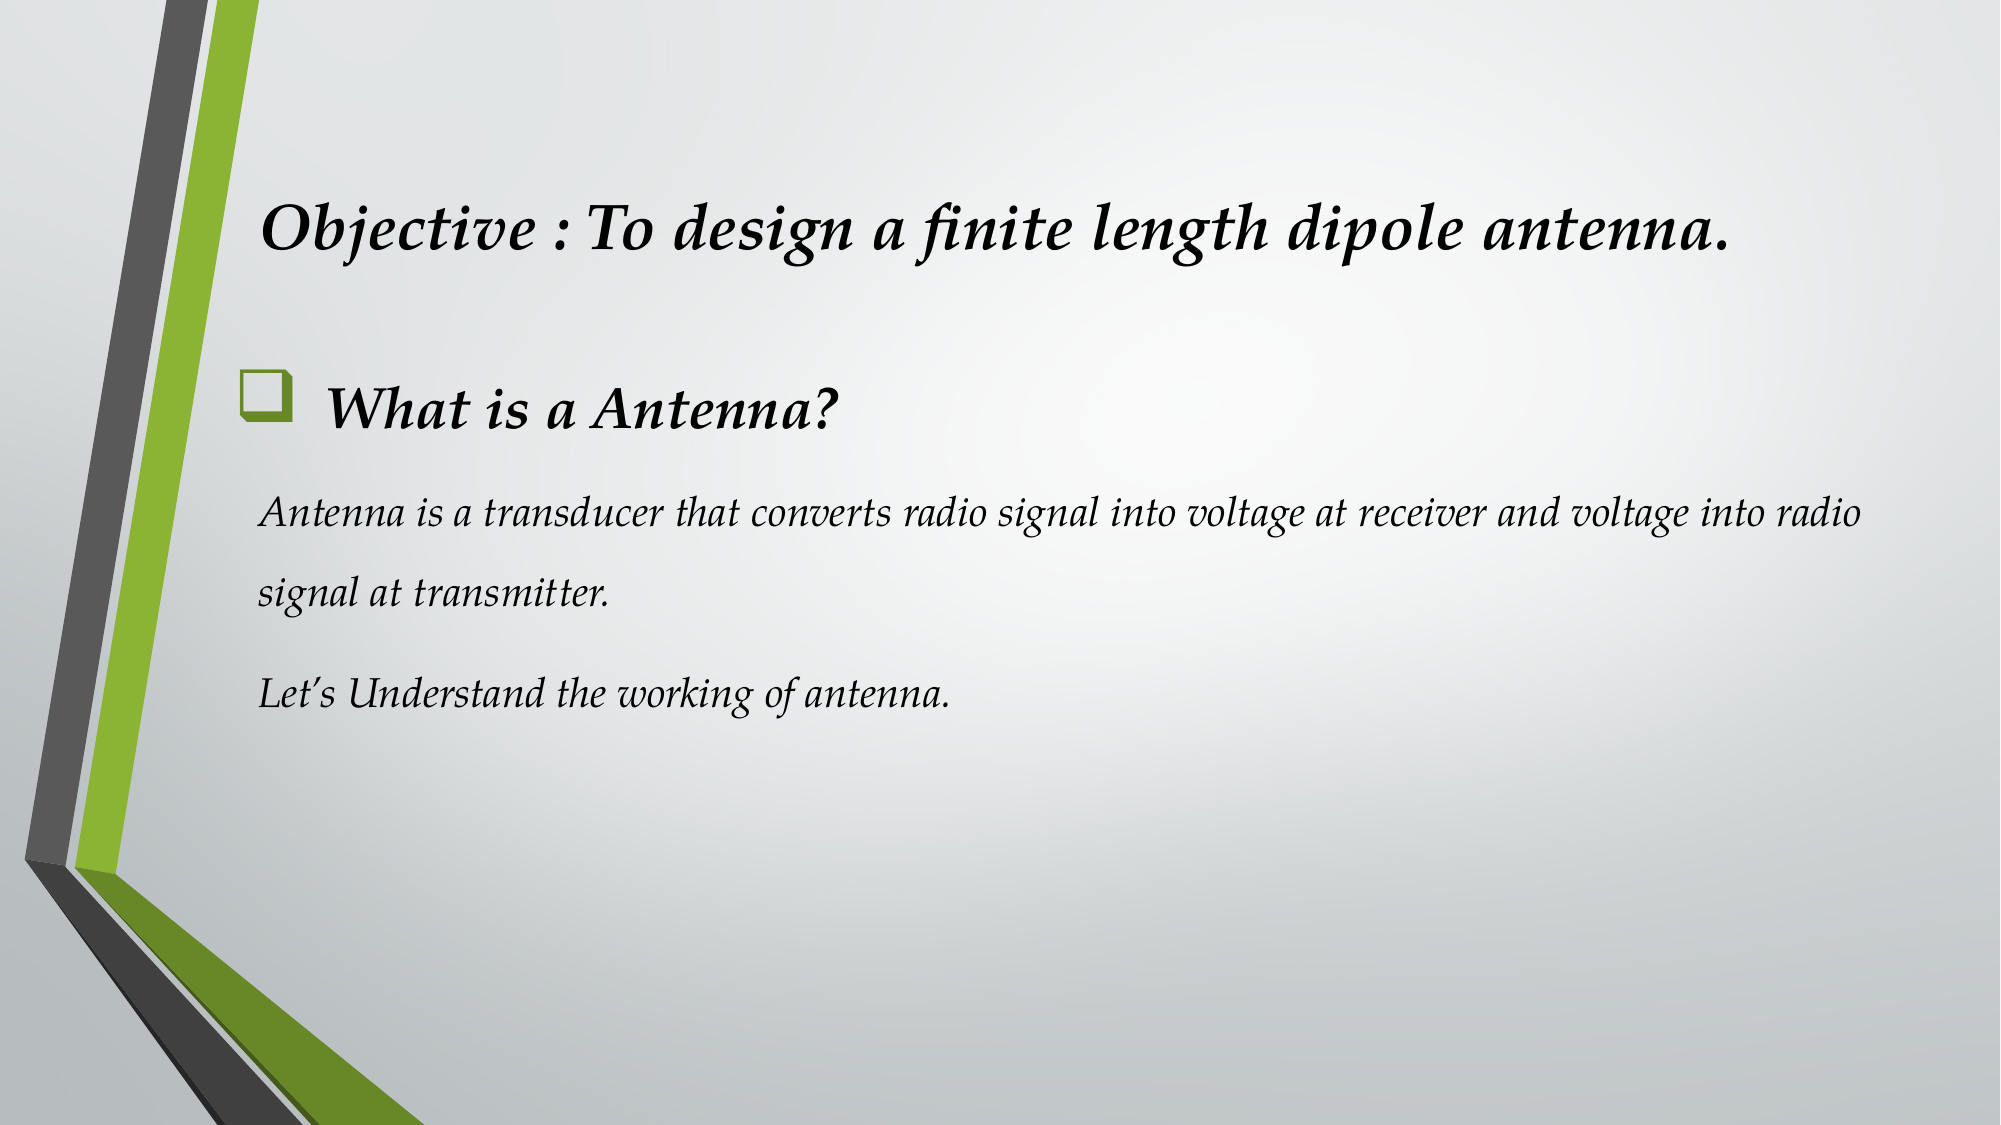

# Objective : To design a finite length dipole antenna.
  What is a Antenna?
Antenna is a transducer that converts radio signal into voltage at receiver and voltage into radio signal at transmitter.
Let’s Understand the working of antenna.